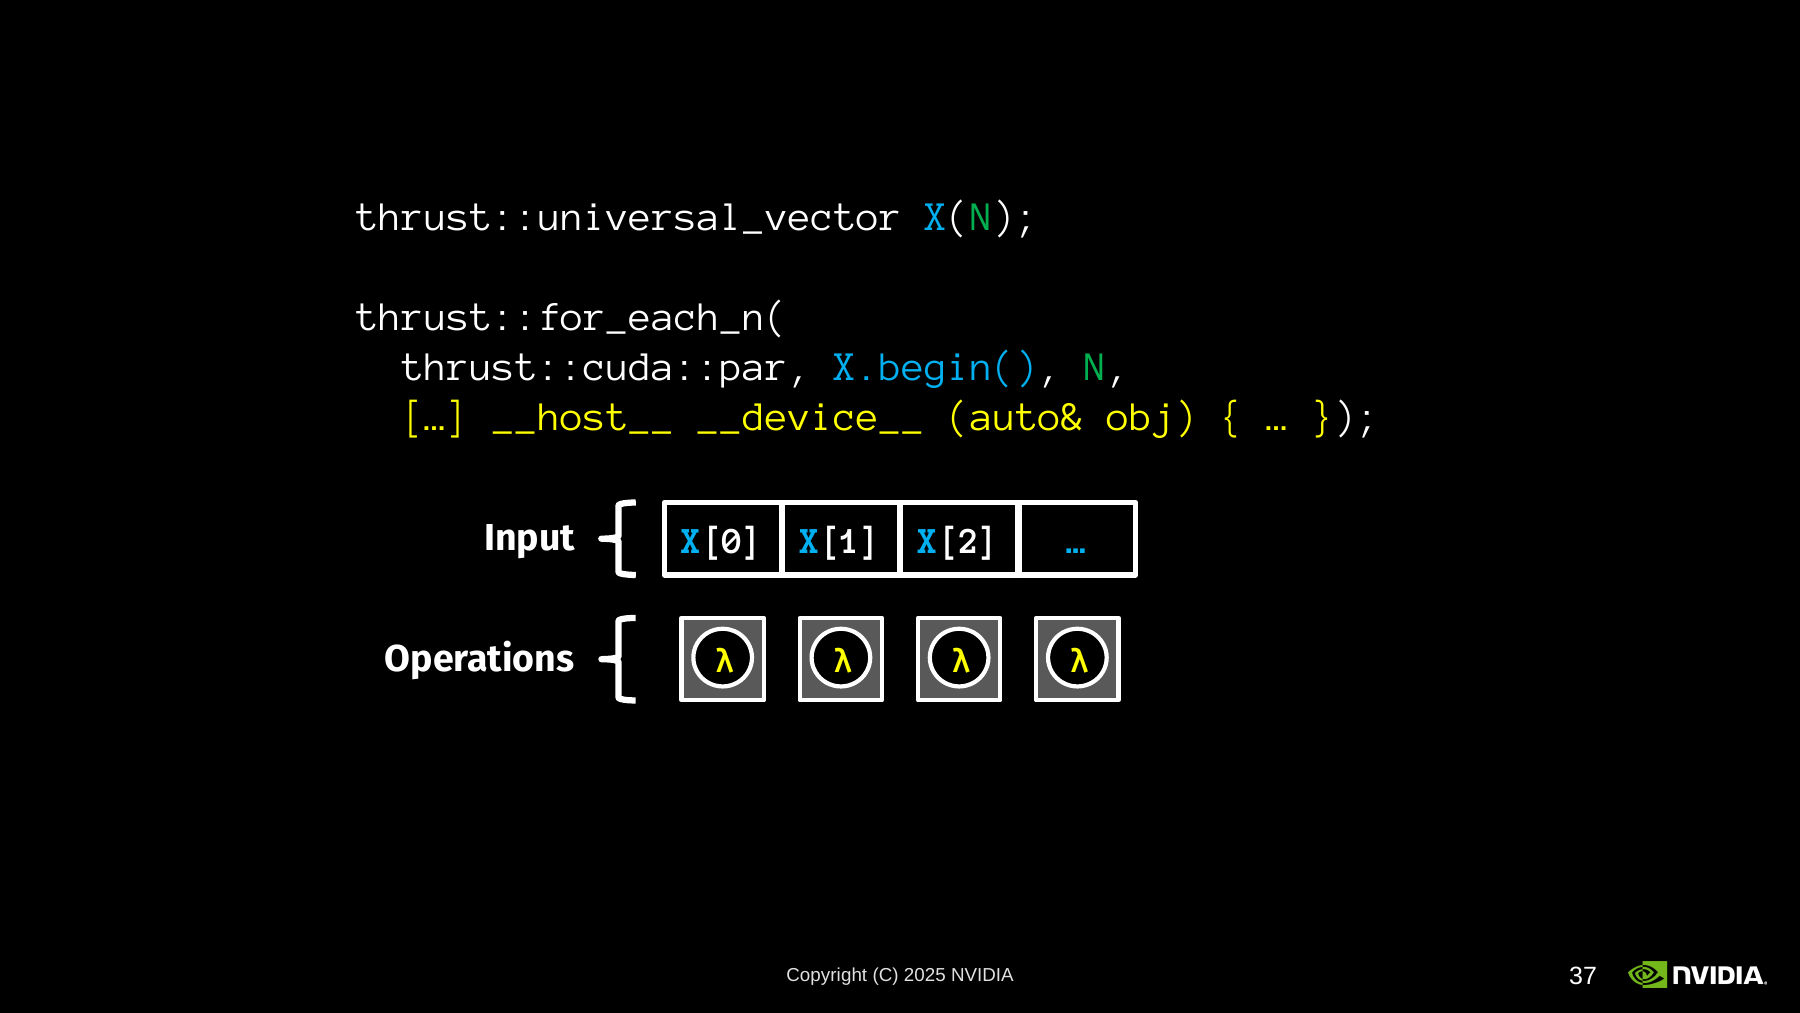

thrust::universal_vector X(N);

thrust::for_each_n(
  thrust::cuda::par, X.begin(), N,
  […] __host__ __device__ (auto& obj) { … });

Input

Operations
X[0]
X[1]
X[2]
…

λ

λ

λ

λ
Copyright (C) 2025 NVIDIA
37